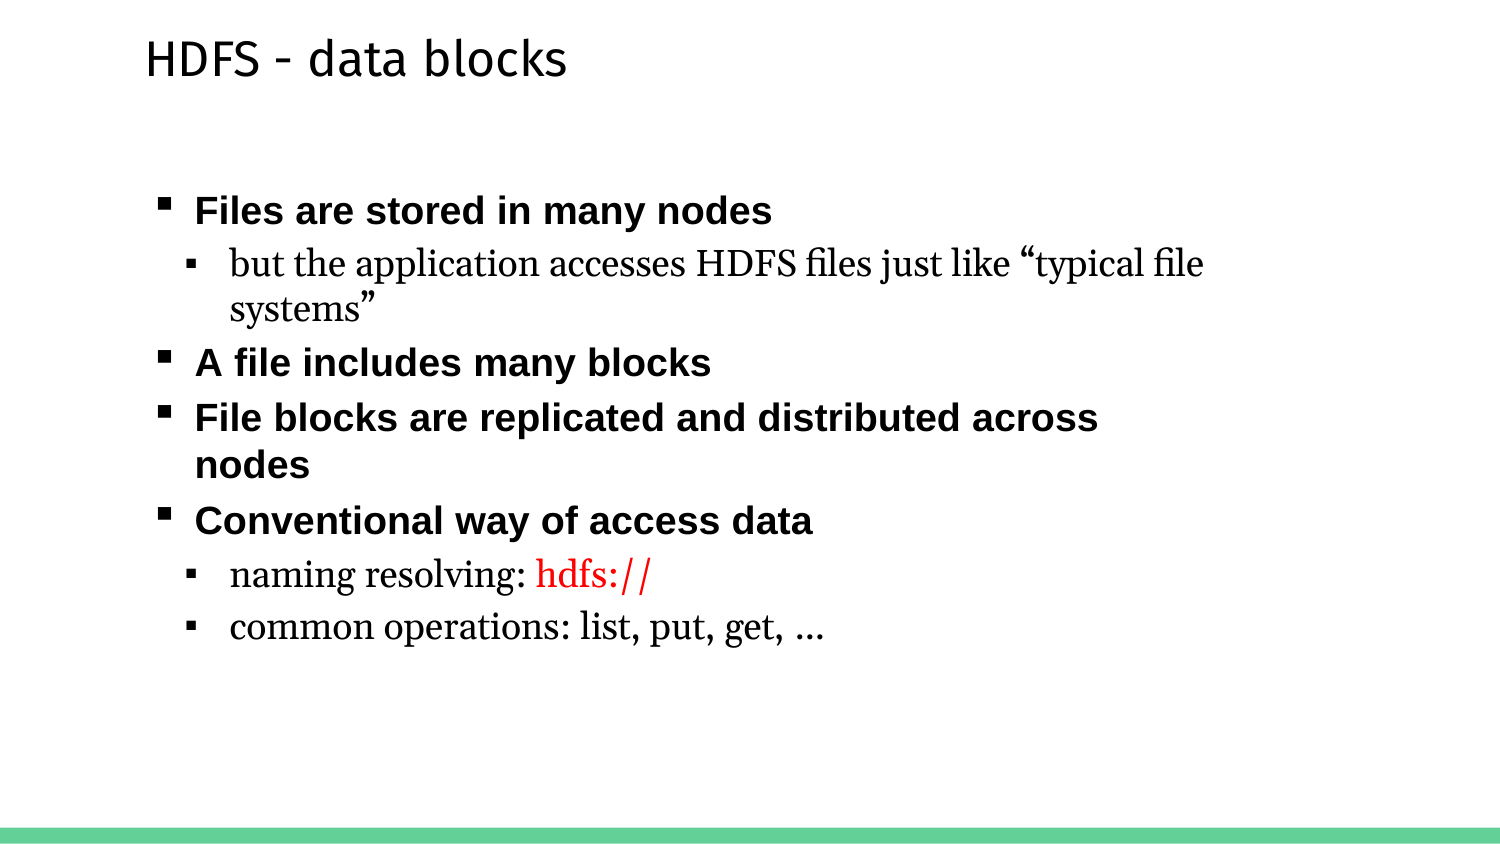

# HDFS - data blocks
Files are stored in many nodes
but the application accesses HDFS files just like “typical file  systems”
A file includes many blocks
File blocks are replicated and distributed across nodes
Conventional way of access data
naming resolving: hdfs://
common operations: list, put, get, …